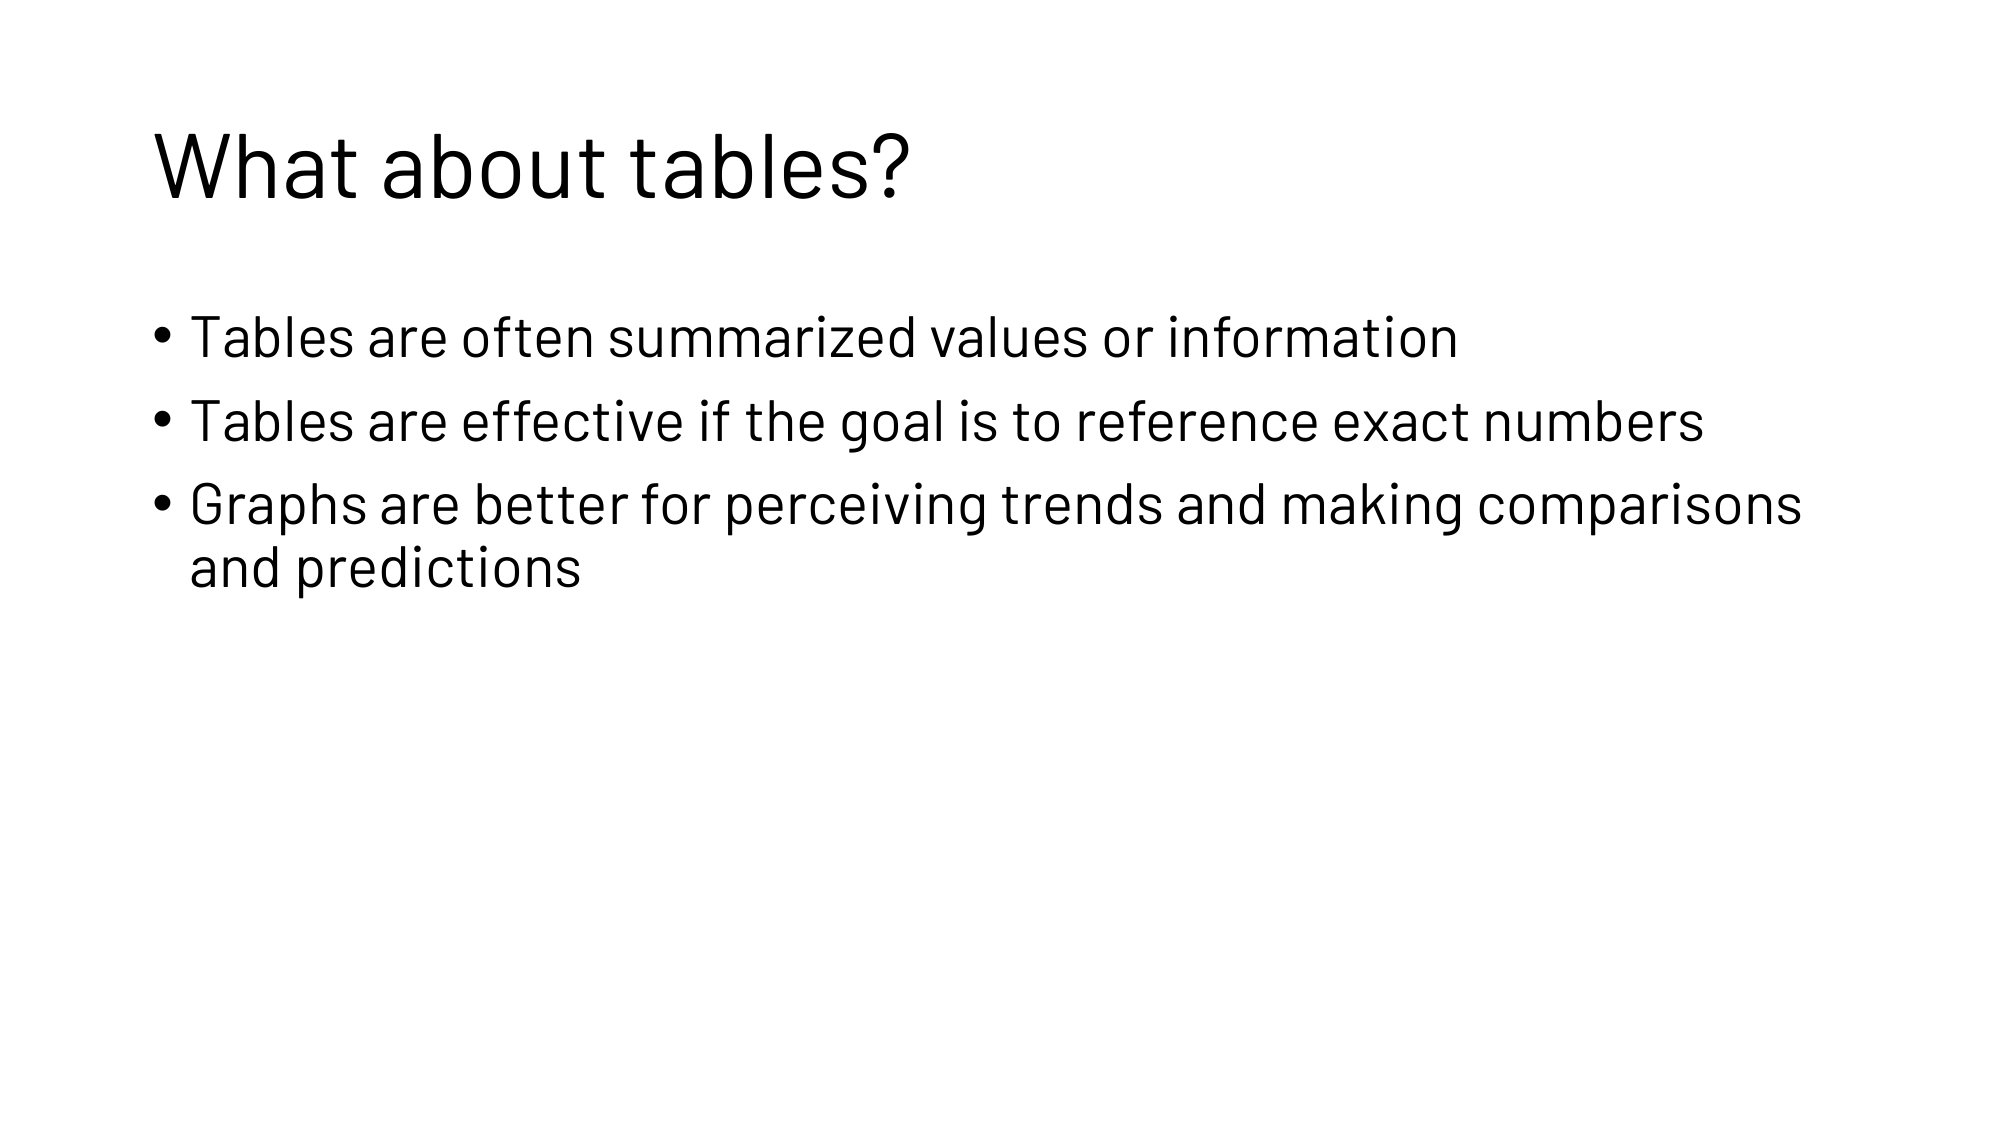

# What about tables?
Tables are often summarized values or information
Tables are effective if the goal is to reference exact numbers
Graphs are better for perceiving trends and making comparisons and predictions